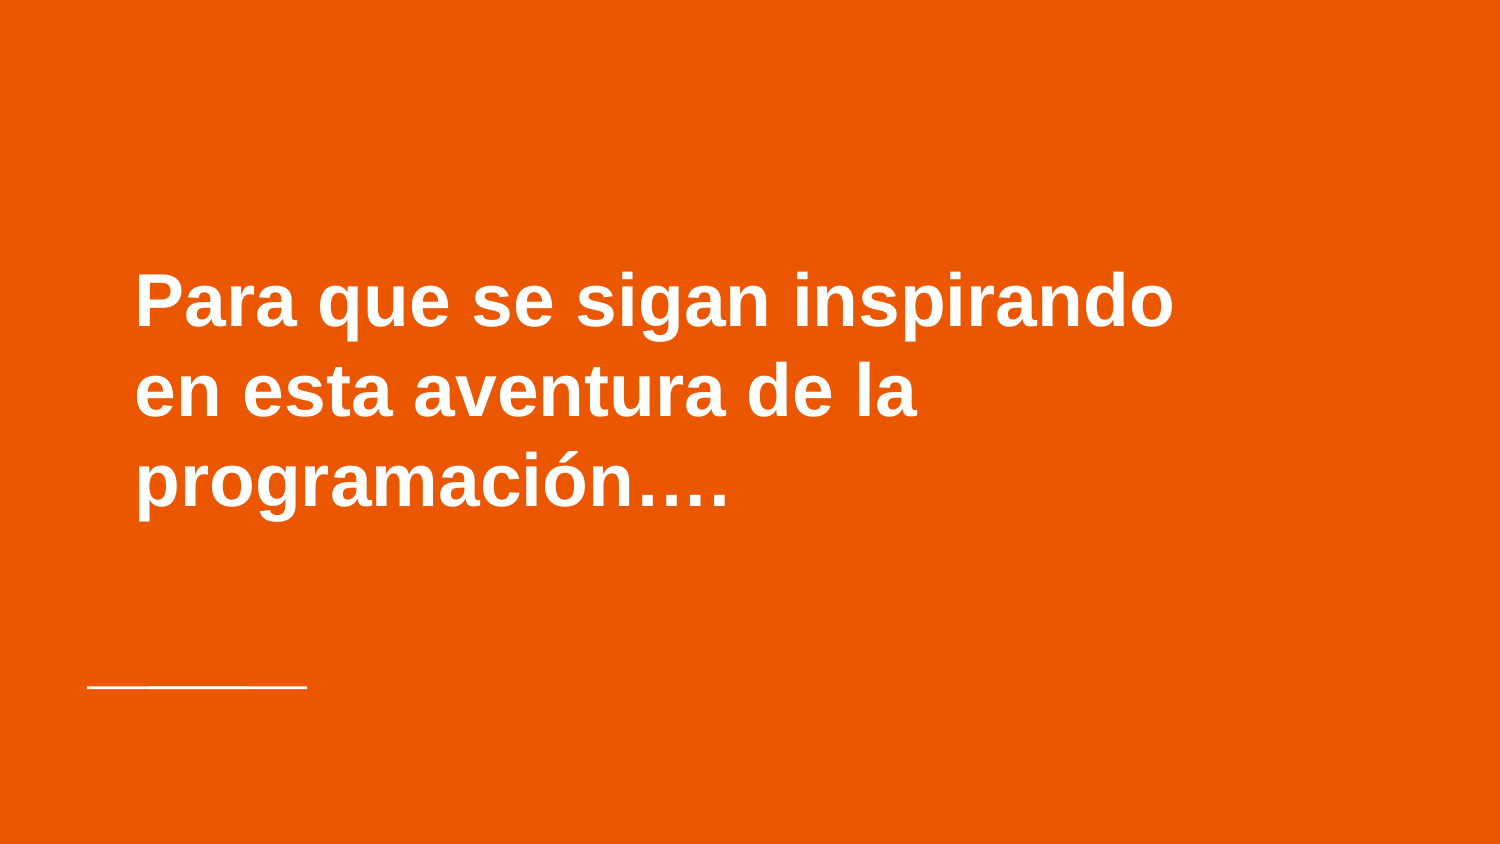

# Para que se sigan inspirando en esta aventura de la programación….